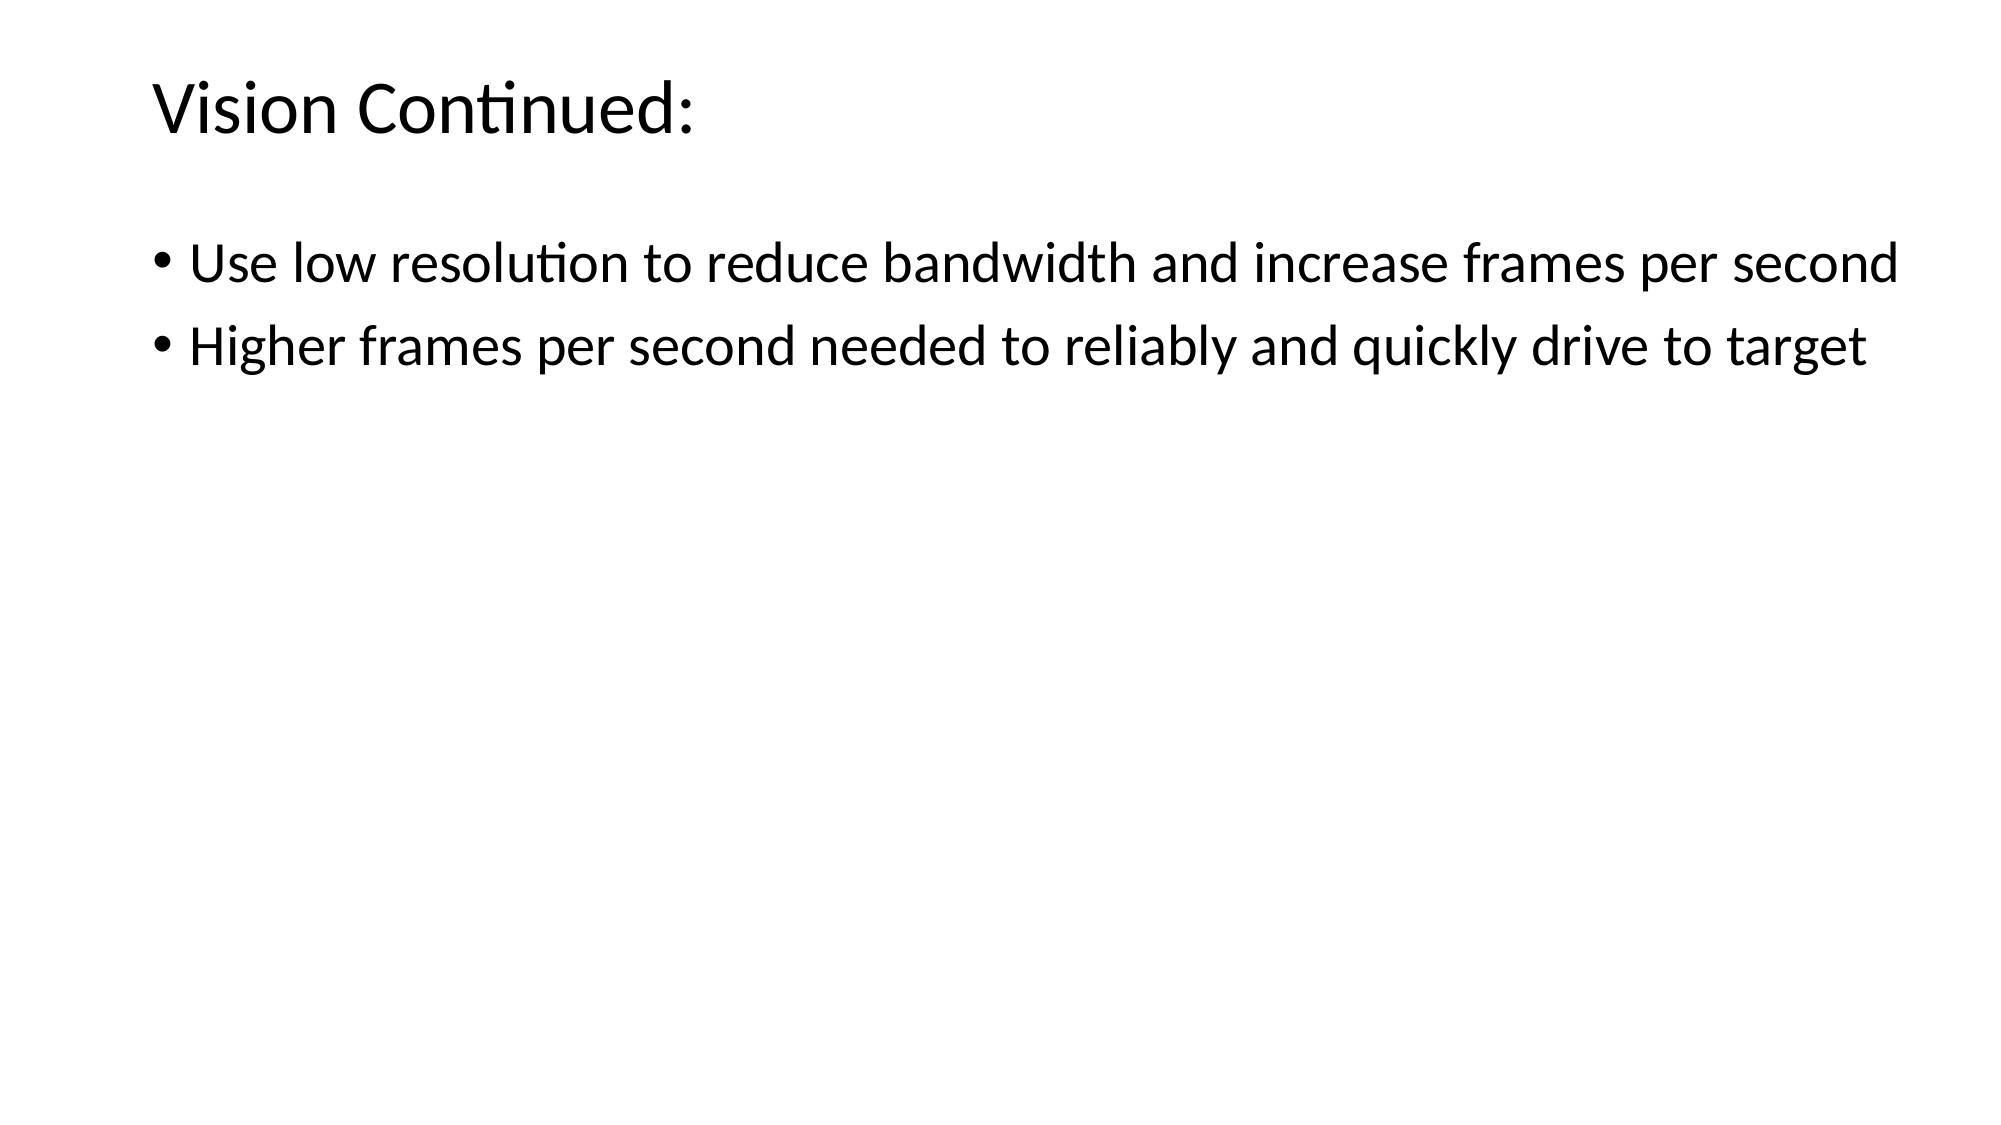

# Vision Continued:
Use low resolution to reduce bandwidth and increase frames per second
Higher frames per second needed to reliably and quickly drive to target